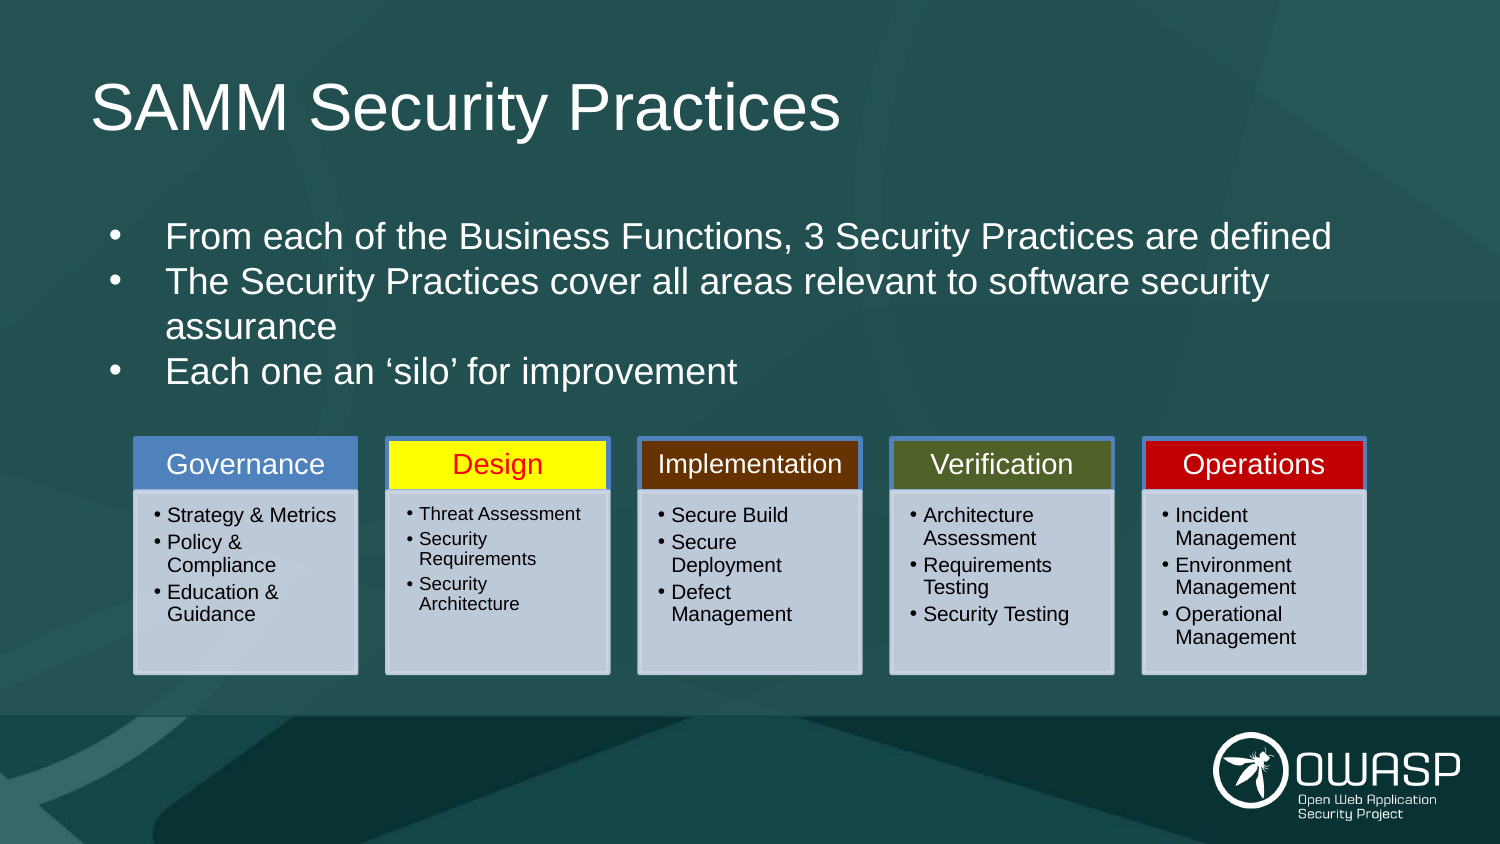

# SAMM Security Practices
From each of the Business Functions, 3 Security Practices are defined
The Security Practices cover all areas relevant to software security assurance
Each one an ‘silo’ for improvement

Governance

Design

Implementation

Verification

Operations

Strategy & Metrics
Policy & Compliance
Education & Guidance

Threat Assessment
Security Requirements
Security Architecture

Secure Build
Secure Deployment
Defect Management

Architecture Assessment
Requirements Testing
Security Testing

Incident Management
Environment Management
Operational Management